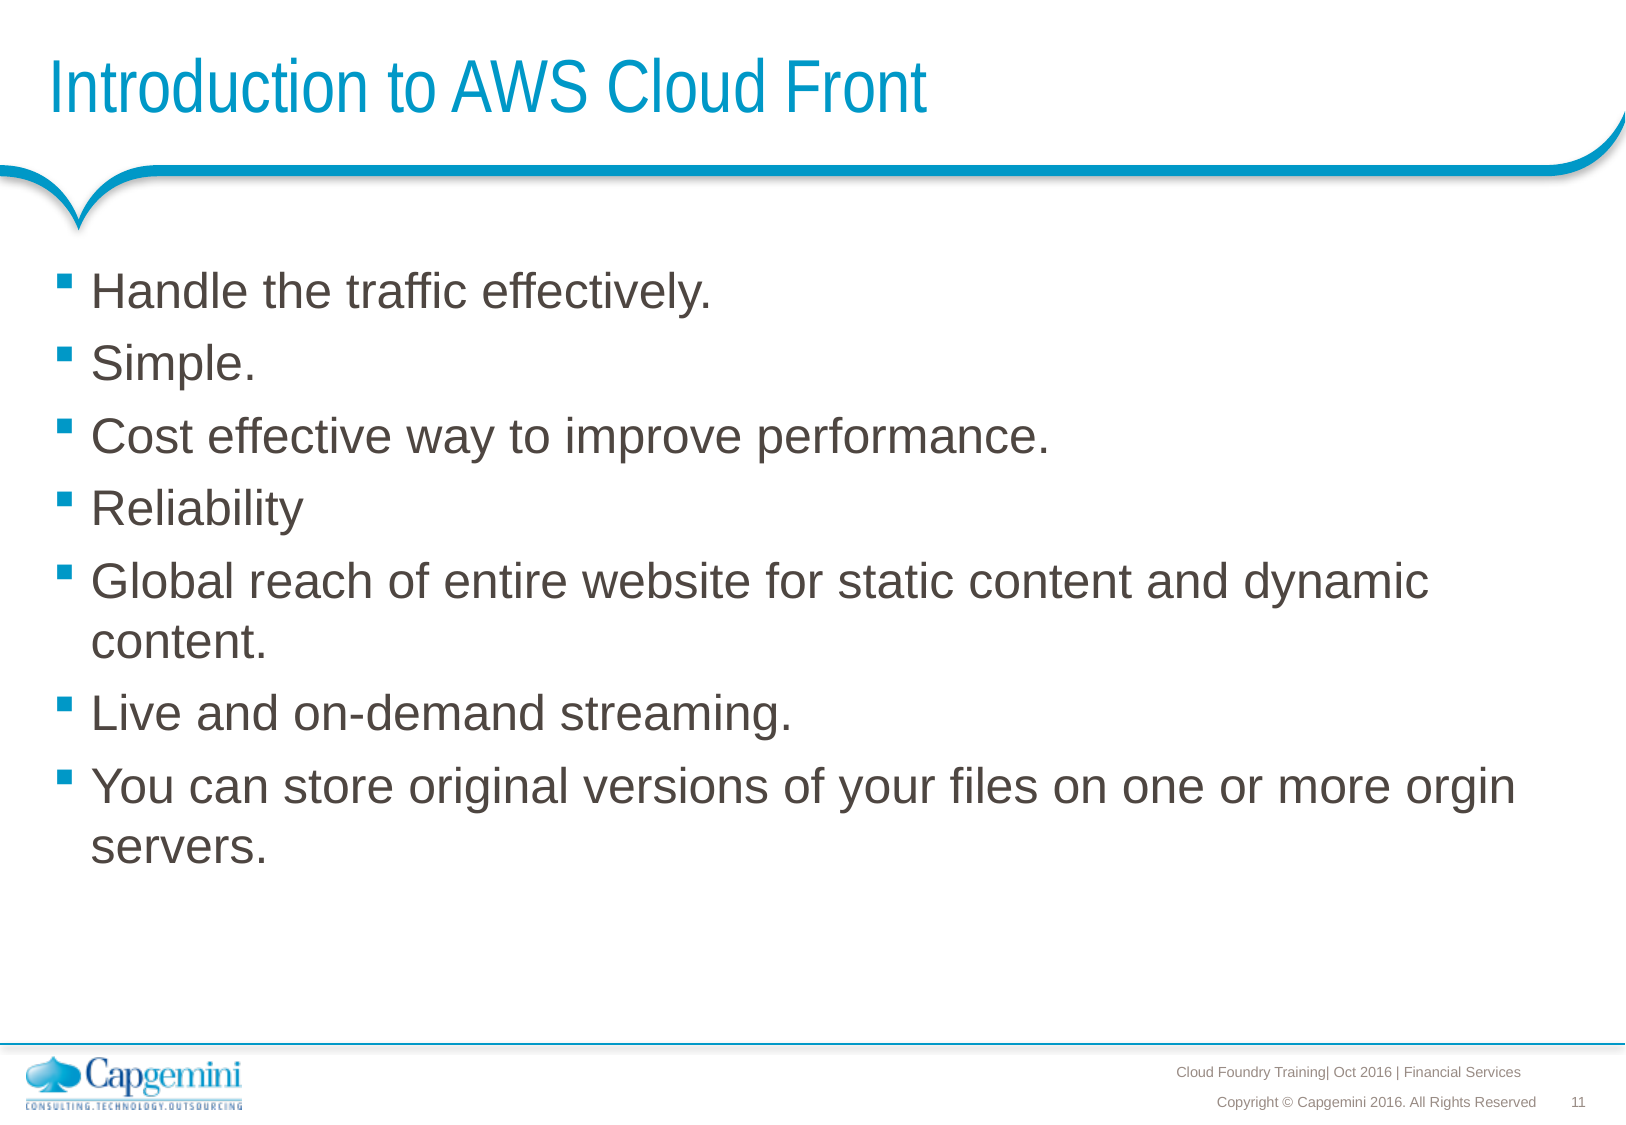

# Introduction to AWS Cloud Front
Handle the traffic effectively.
Simple.
Cost effective way to improve performance.
Reliability
Global reach of entire website for static content and dynamic content.
Live and on-demand streaming.
You can store original versions of your files on one or more orgin servers.